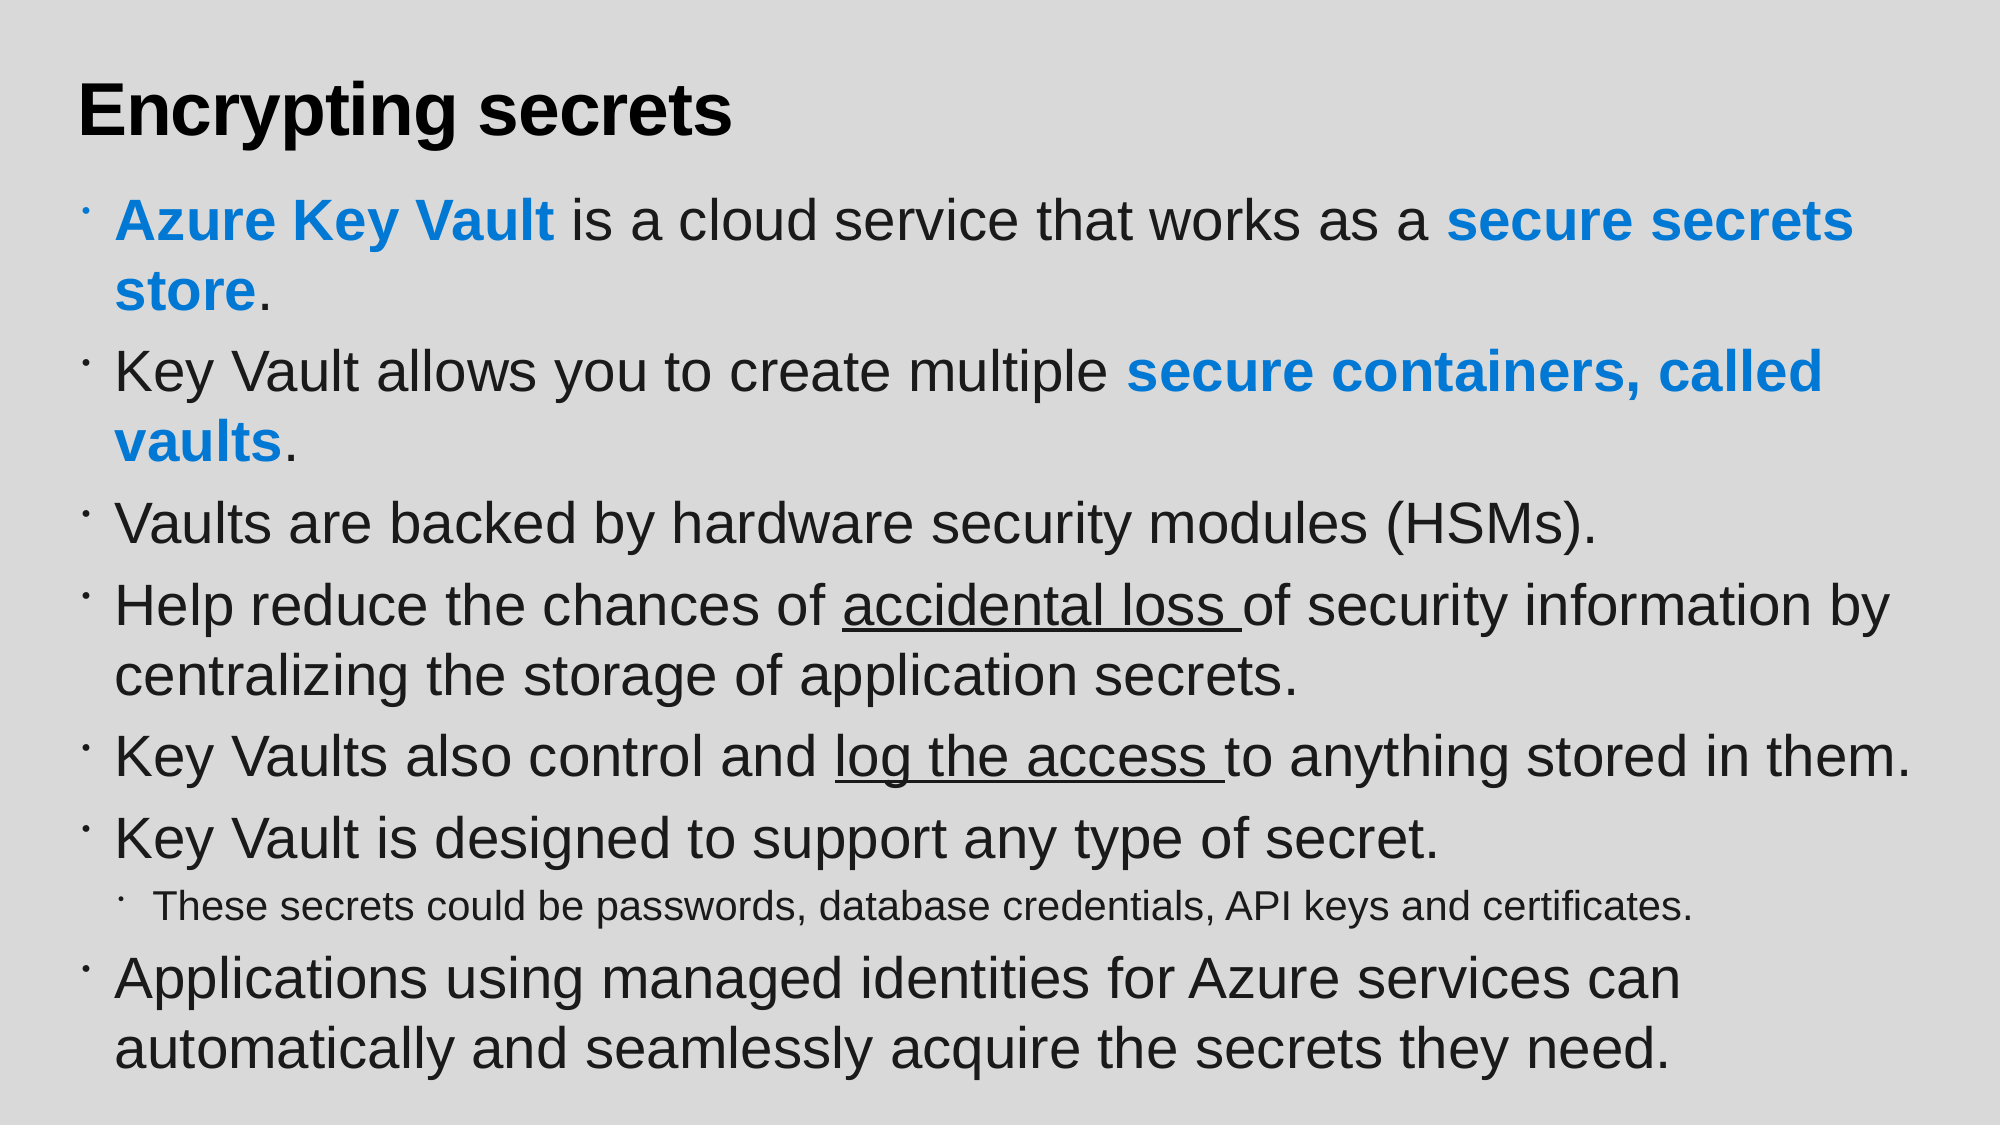

# Encrypting secrets
Azure Key Vault is a cloud service that works as a secure secrets store.
Key Vault allows you to create multiple secure containers, called vaults.
Vaults are backed by hardware security modules (HSMs).
Help reduce the chances of accidental loss of security information by centralizing the storage of application secrets.
Key Vaults also control and log the access to anything stored in them.
Key Vault is designed to support any type of secret.
These secrets could be passwords, database credentials, API keys and certificates.
Applications using managed identities for Azure services can automatically and seamlessly acquire the secrets they need.